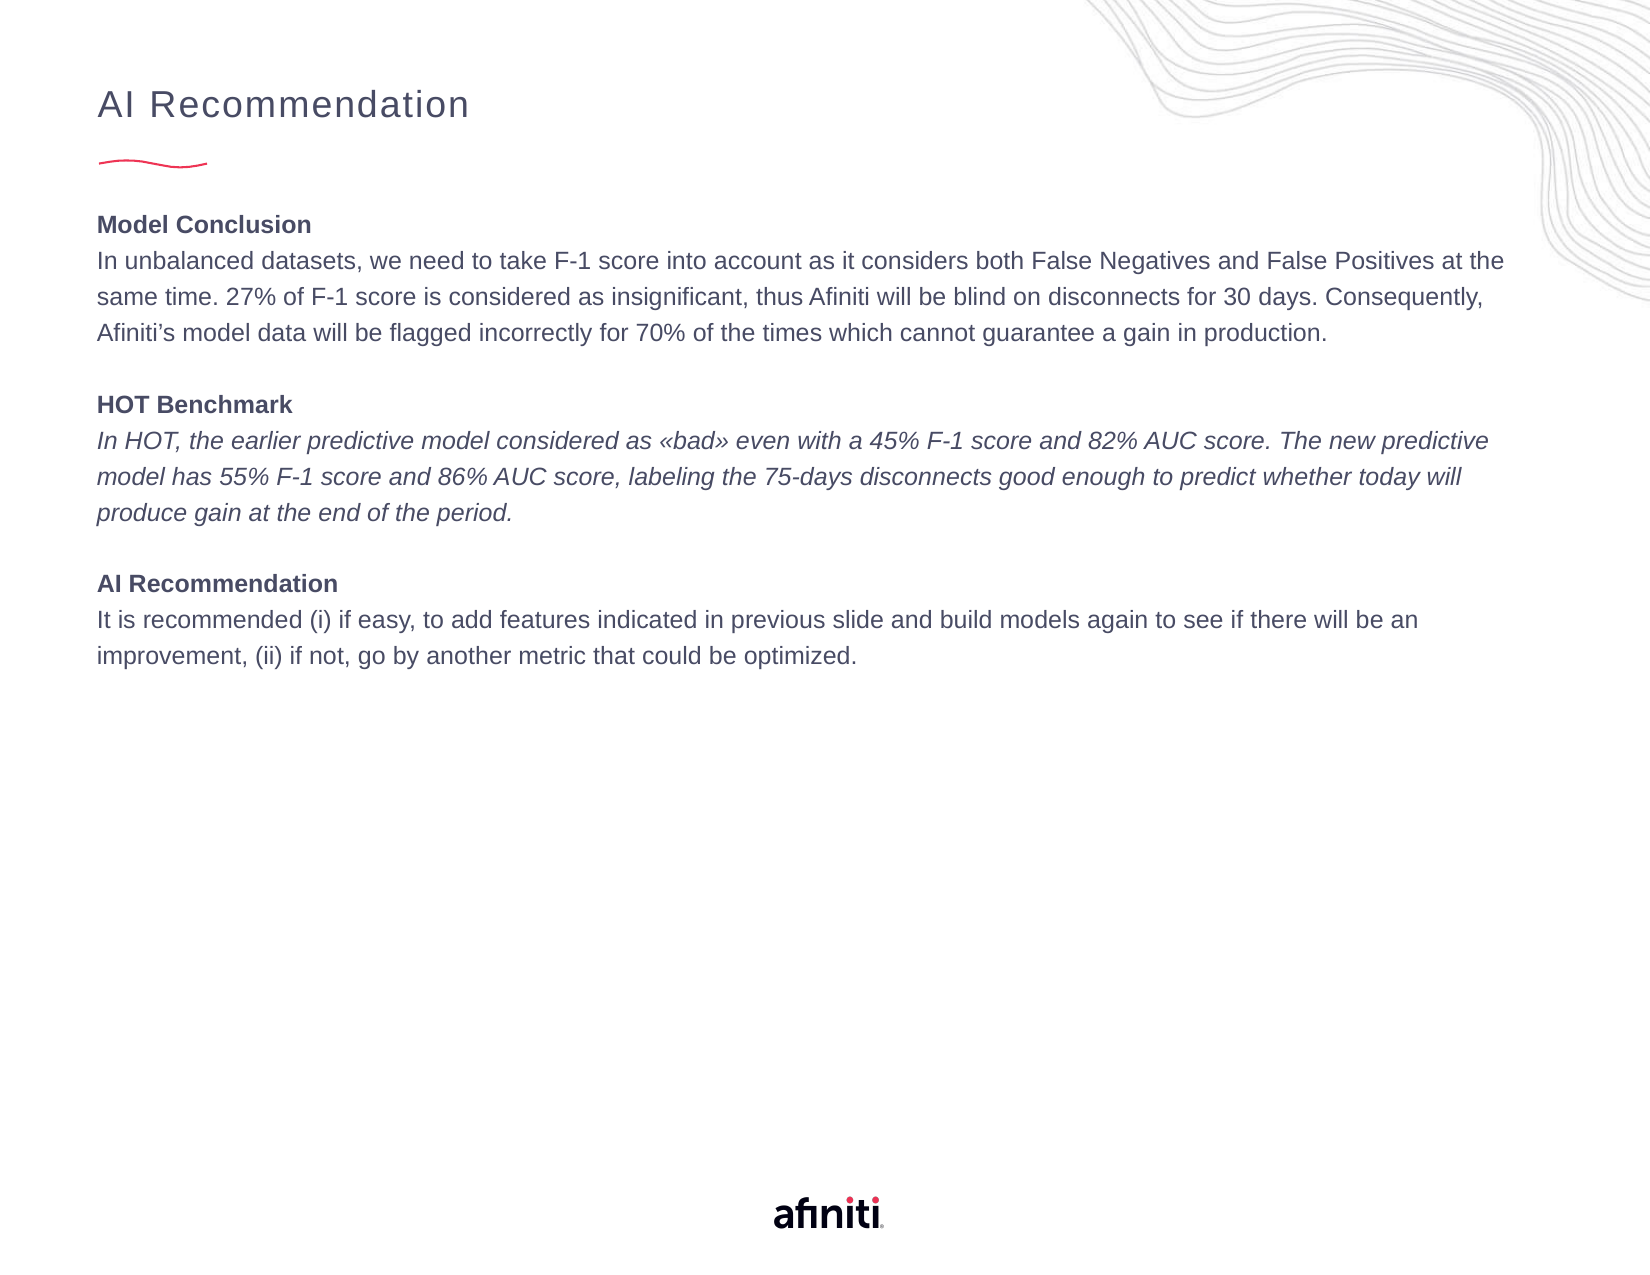

# AI Recommendation
Model Conclusion
In unbalanced datasets, we need to take F-1 score into account as it considers both False Negatives and False Positives at the same time. 27% of F-1 score is considered as insignificant, thus Afiniti will be blind on disconnects for 30 days. Consequently, Afiniti’s model data will be flagged incorrectly for 70% of the times which cannot guarantee a gain in production.

HOT Benchmark
In HOT, the earlier predictive model considered as «bad» even with a 45% F-1 score and 82% AUC score. The new predictive model has 55% F-1 score and 86% AUC score, labeling the 75-days disconnects good enough to predict whether today will produce gain at the end of the period.

AI Recommendation
It is recommended (i) if easy, to add features indicated in previous slide and build models again to see if there will be an improvement, (ii) if not, go by another metric that could be optimized.